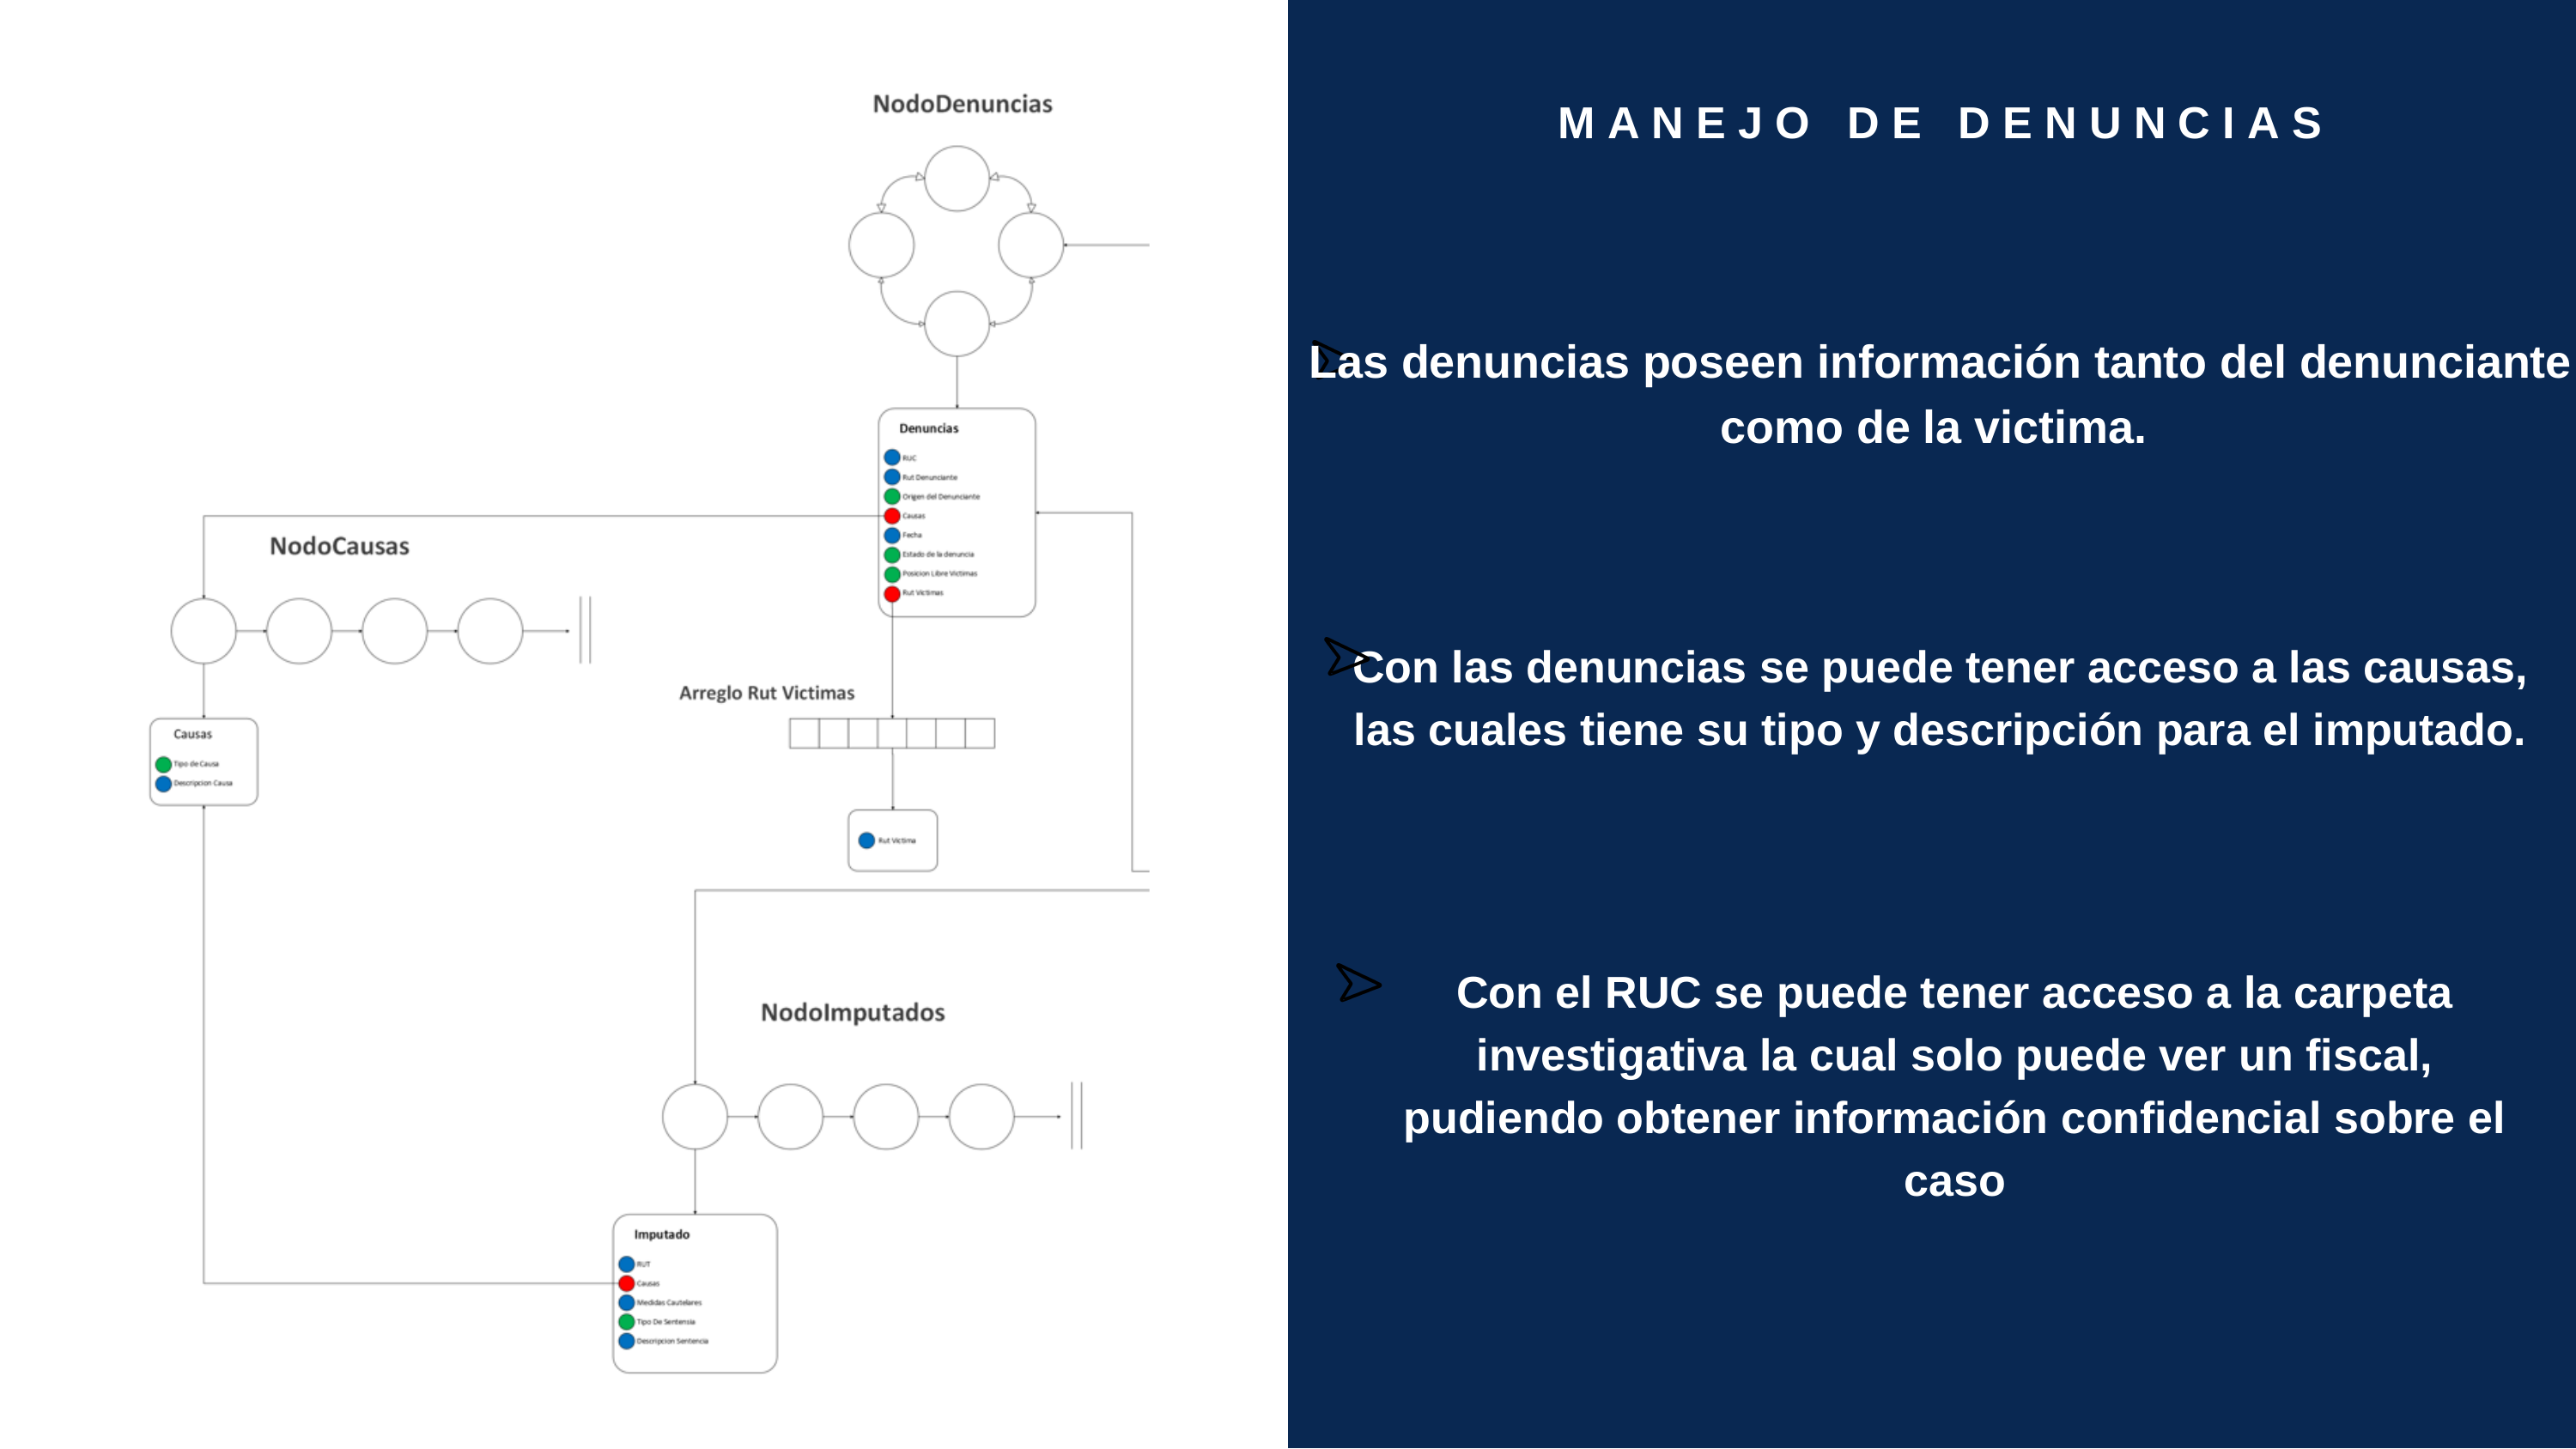

MANEJO DE DENUNCIAS
Las denuncias poseen información tanto del denunciante como de la victima.

Con las denuncias se puede tener acceso a las causas, las cuales tiene su tipo y descripción para el imputado.

Con el RUC se puede tener acceso a la carpeta investigativa la cual solo puede ver un fiscal, pudiendo obtener información confidencial sobre el caso